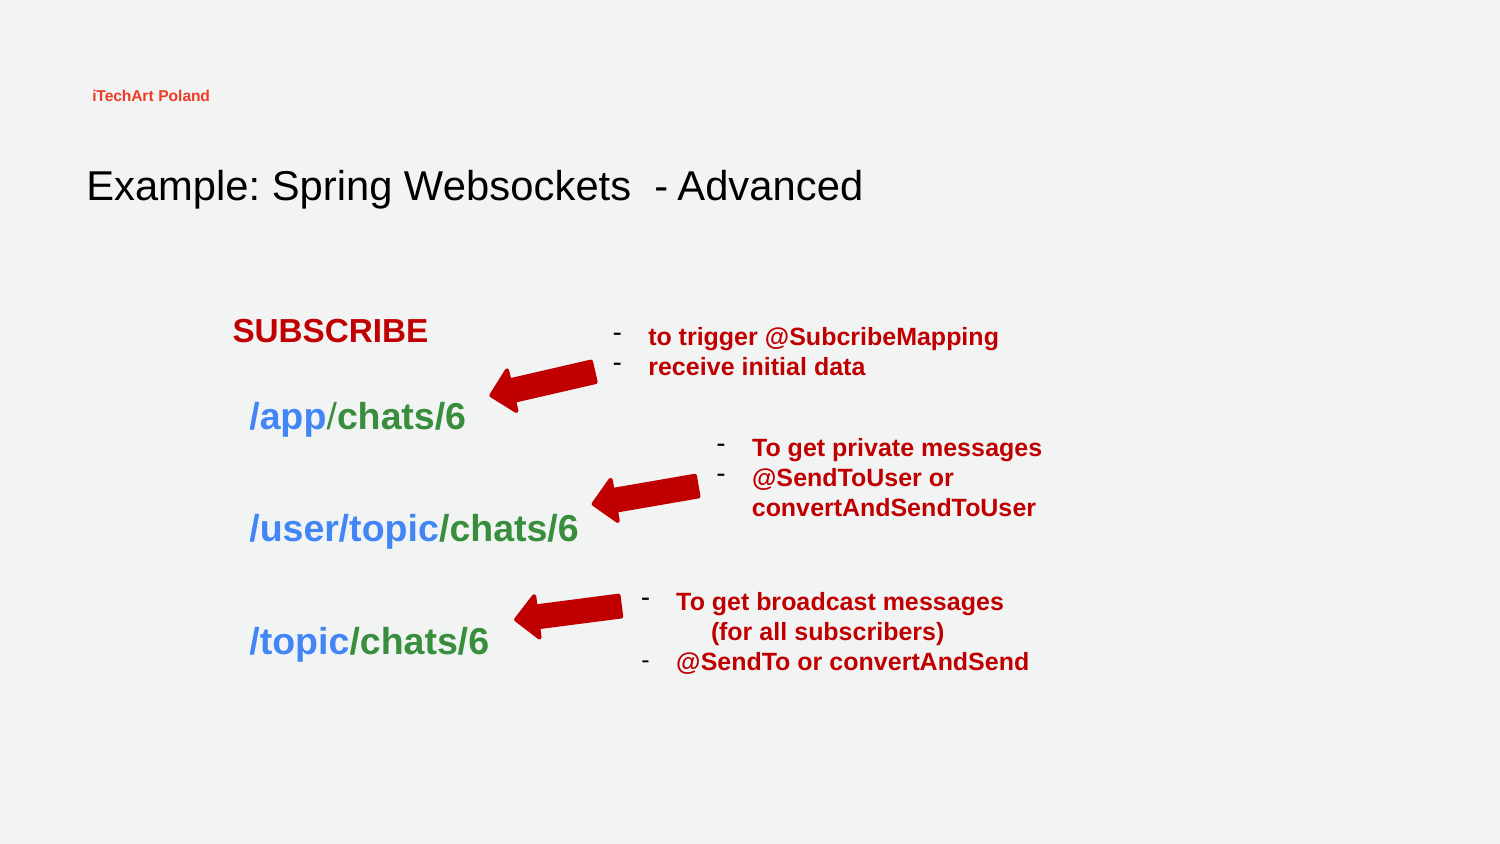

iTechArt Poland
# Example: Spring Websockets  - Advanced
SUBSCRIBE
to trigger @SubcribeMapping
receive initial data
/app/chats/6
/user/topic/chats/6
/topic/chats/6

To get private messages
@SendToUser or
     convertAndSendToUser

To get broadcast messages
          (for all subscribers)
@SendTo or convertAndSend